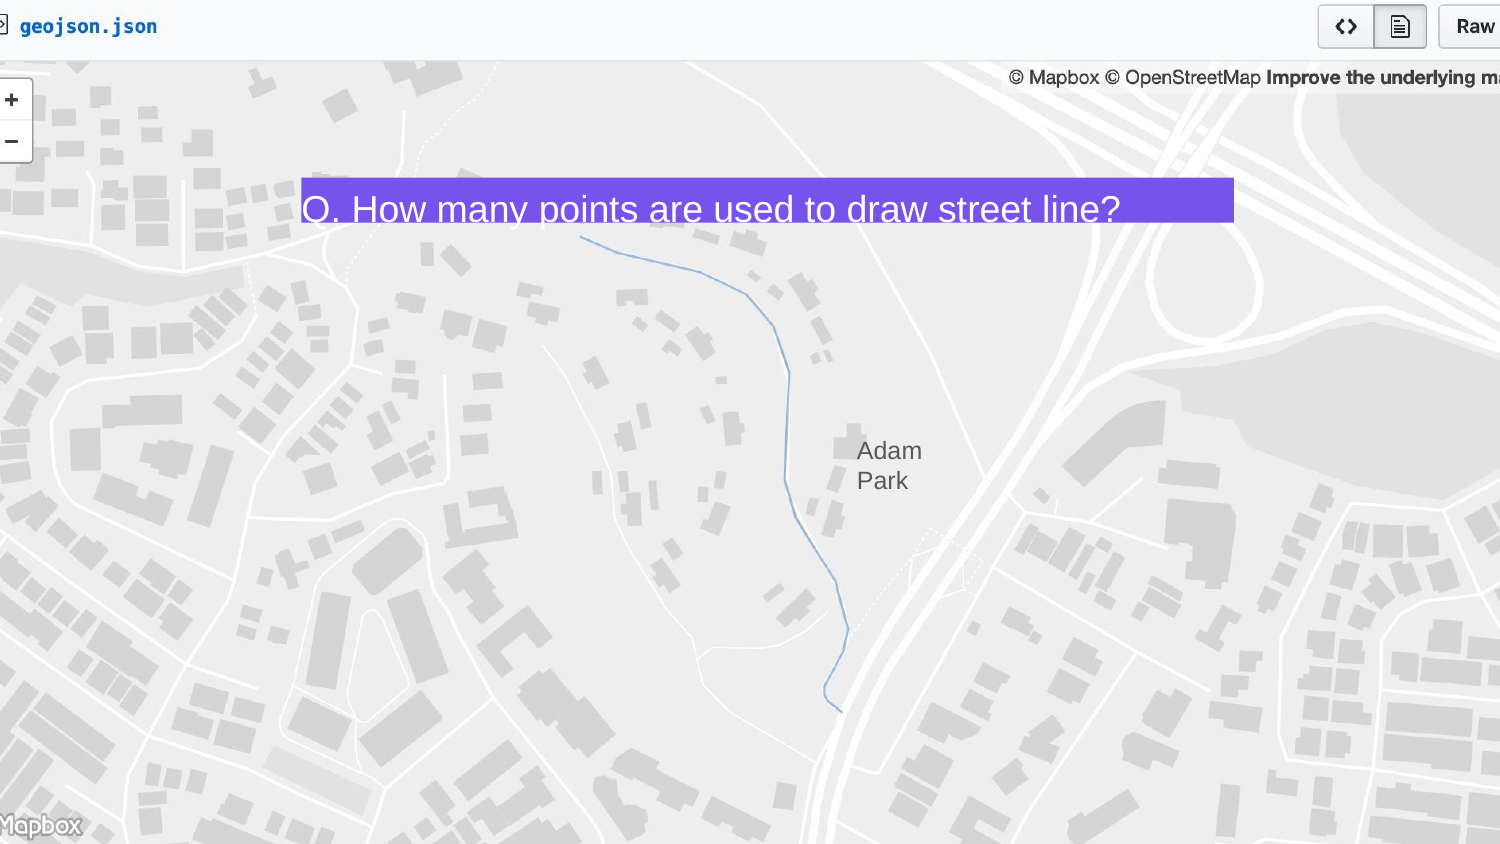

Q. How many points are used to draw street line?
Adam Park